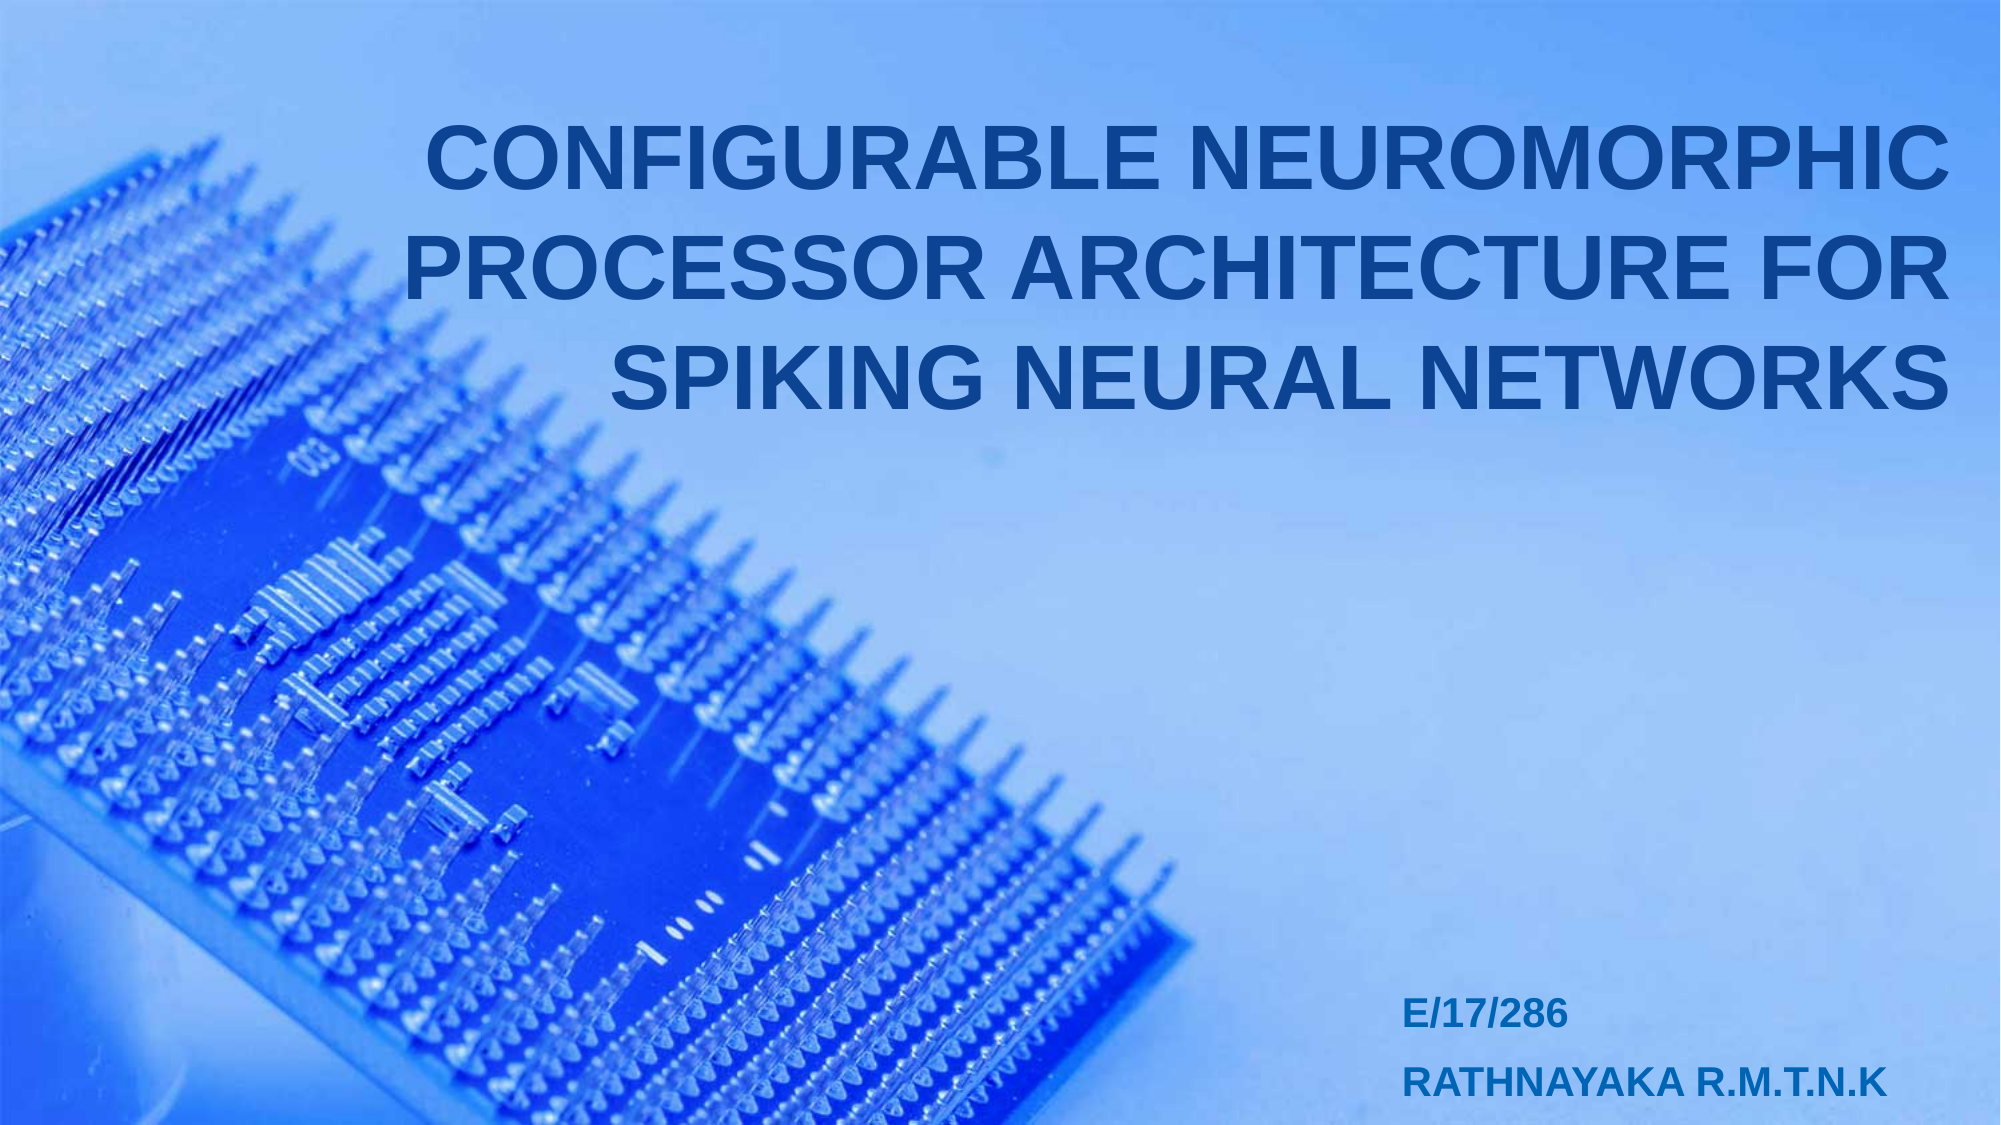

CONFIGURABLE NEUROMORPHIC PROCESSOR ARCHITECTURE FOR SPIKING NEURAL NETWORKS
E/17/286
RATHNAYAKA R.M.T.N.K